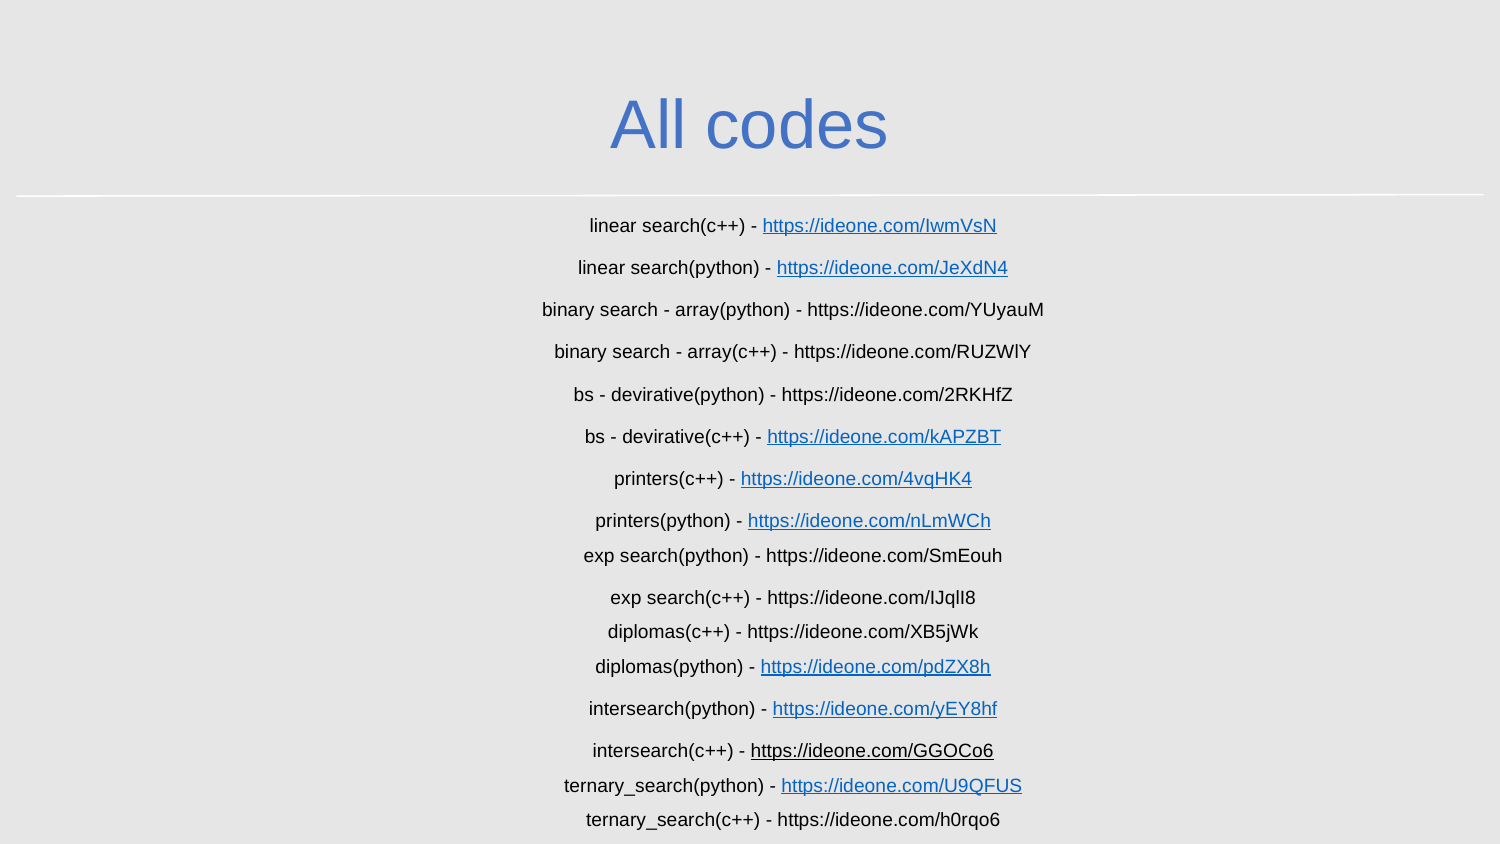

# All codes
linear search(c++) - https://ideone.com/IwmVsN
linear search(python) - https://ideone.com/JeXdN4
binary search - array(python) - https://ideone.com/YUyauM
binary search - array(c++) - https://ideone.com/RUZWlY
bs - devirative(python) - https://ideone.com/2RKHfZ
bs - devirative(c++) - https://ideone.com/kAPZBT
printers(c++) - https://ideone.com/4vqHK4
printers(python) - https://ideone.com/nLmWCh
exp search(python) - https://ideone.com/SmEouh
exp search(c++) - https://ideone.com/IJqlI8
diplomas(c++) - https://ideone.com/XB5jWk
diplomas(python) - https://ideone.com/pdZX8h
intersearch(python) - https://ideone.com/yEY8hf
intersearch(c++) - https://ideone.com/GGOCo6
ternary_search(python) - https://ideone.com/U9QFUS
ternary_search(c++) - https://ideone.com/h0rqo6